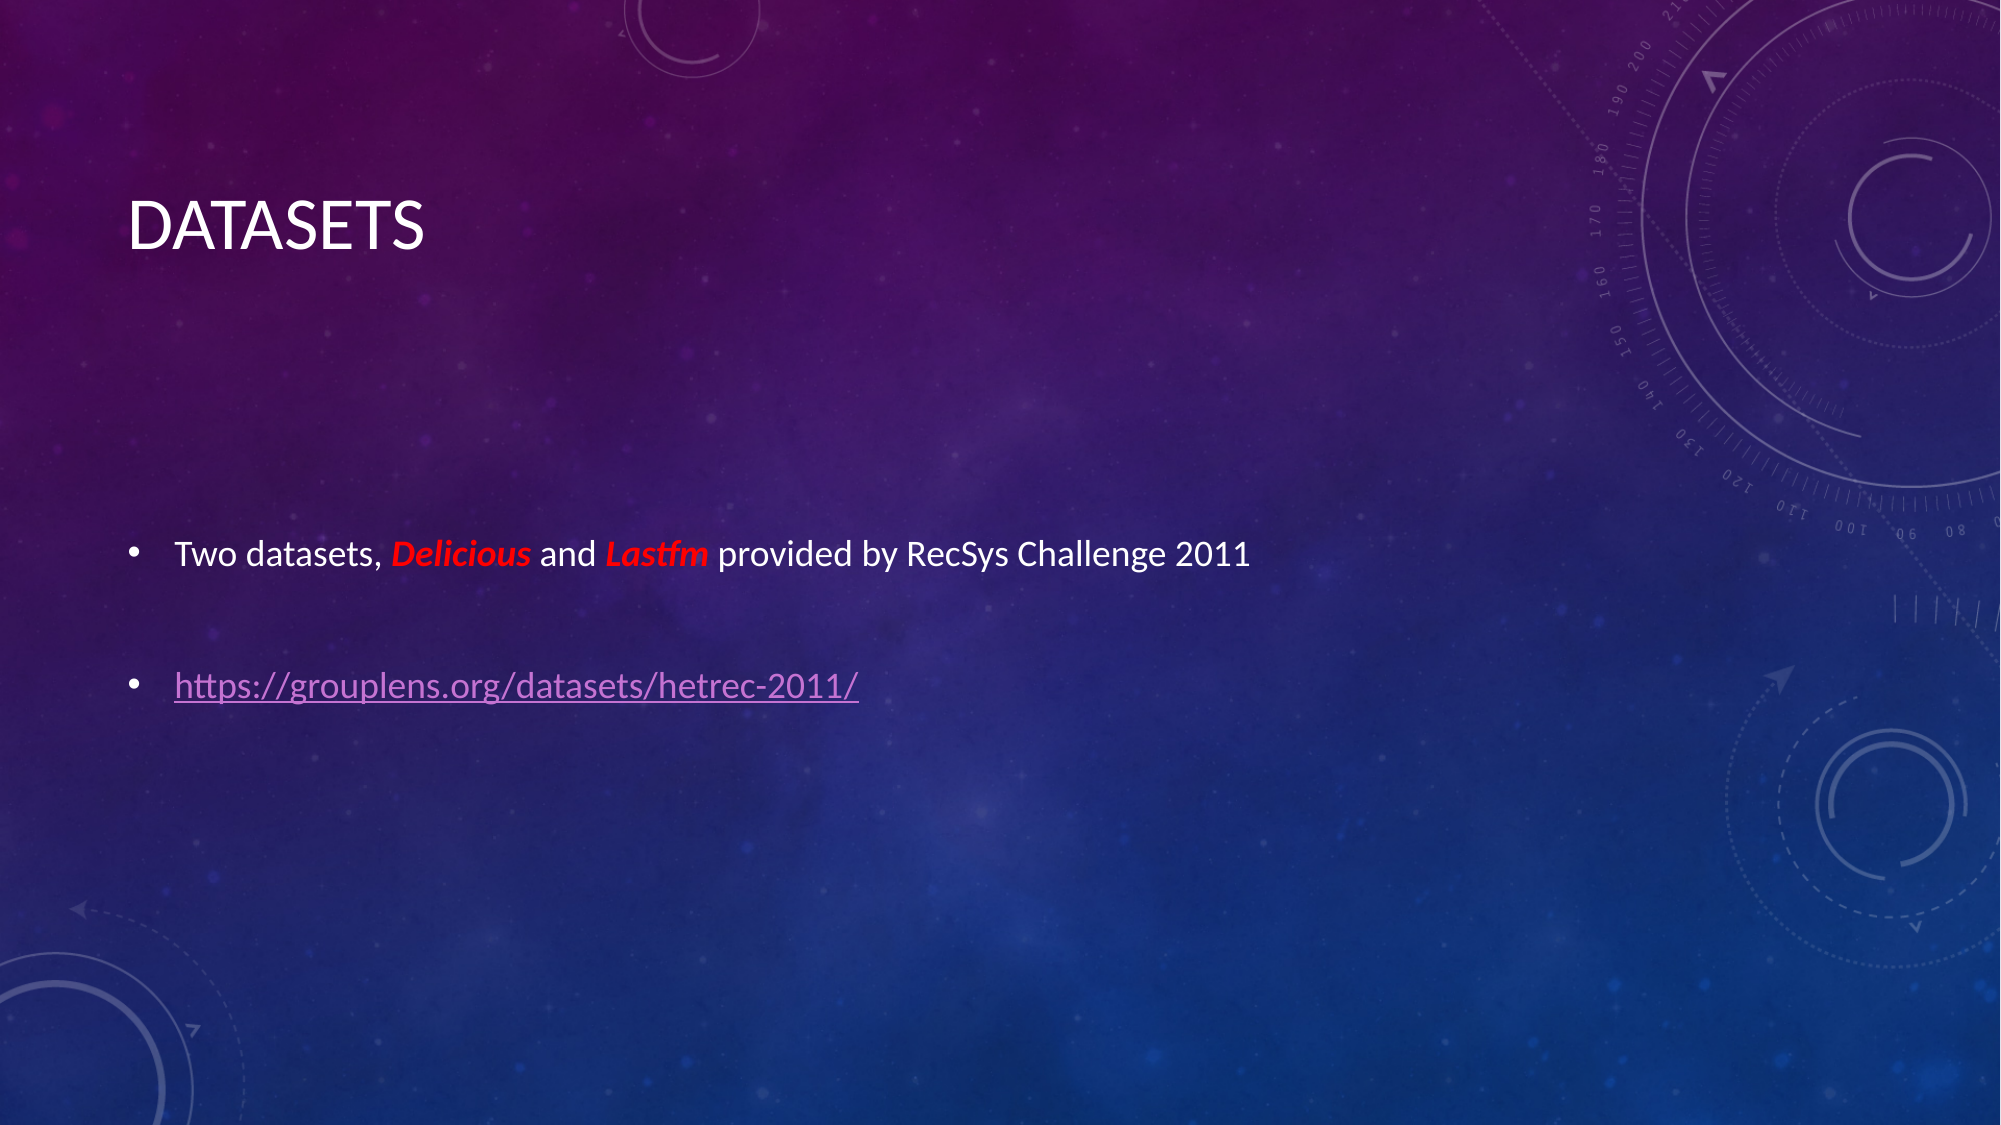

# Datasets
Two datasets, Delicious and Lastfm provided by RecSys Challenge 2011

https://grouplens.org/datasets/hetrec-2011/